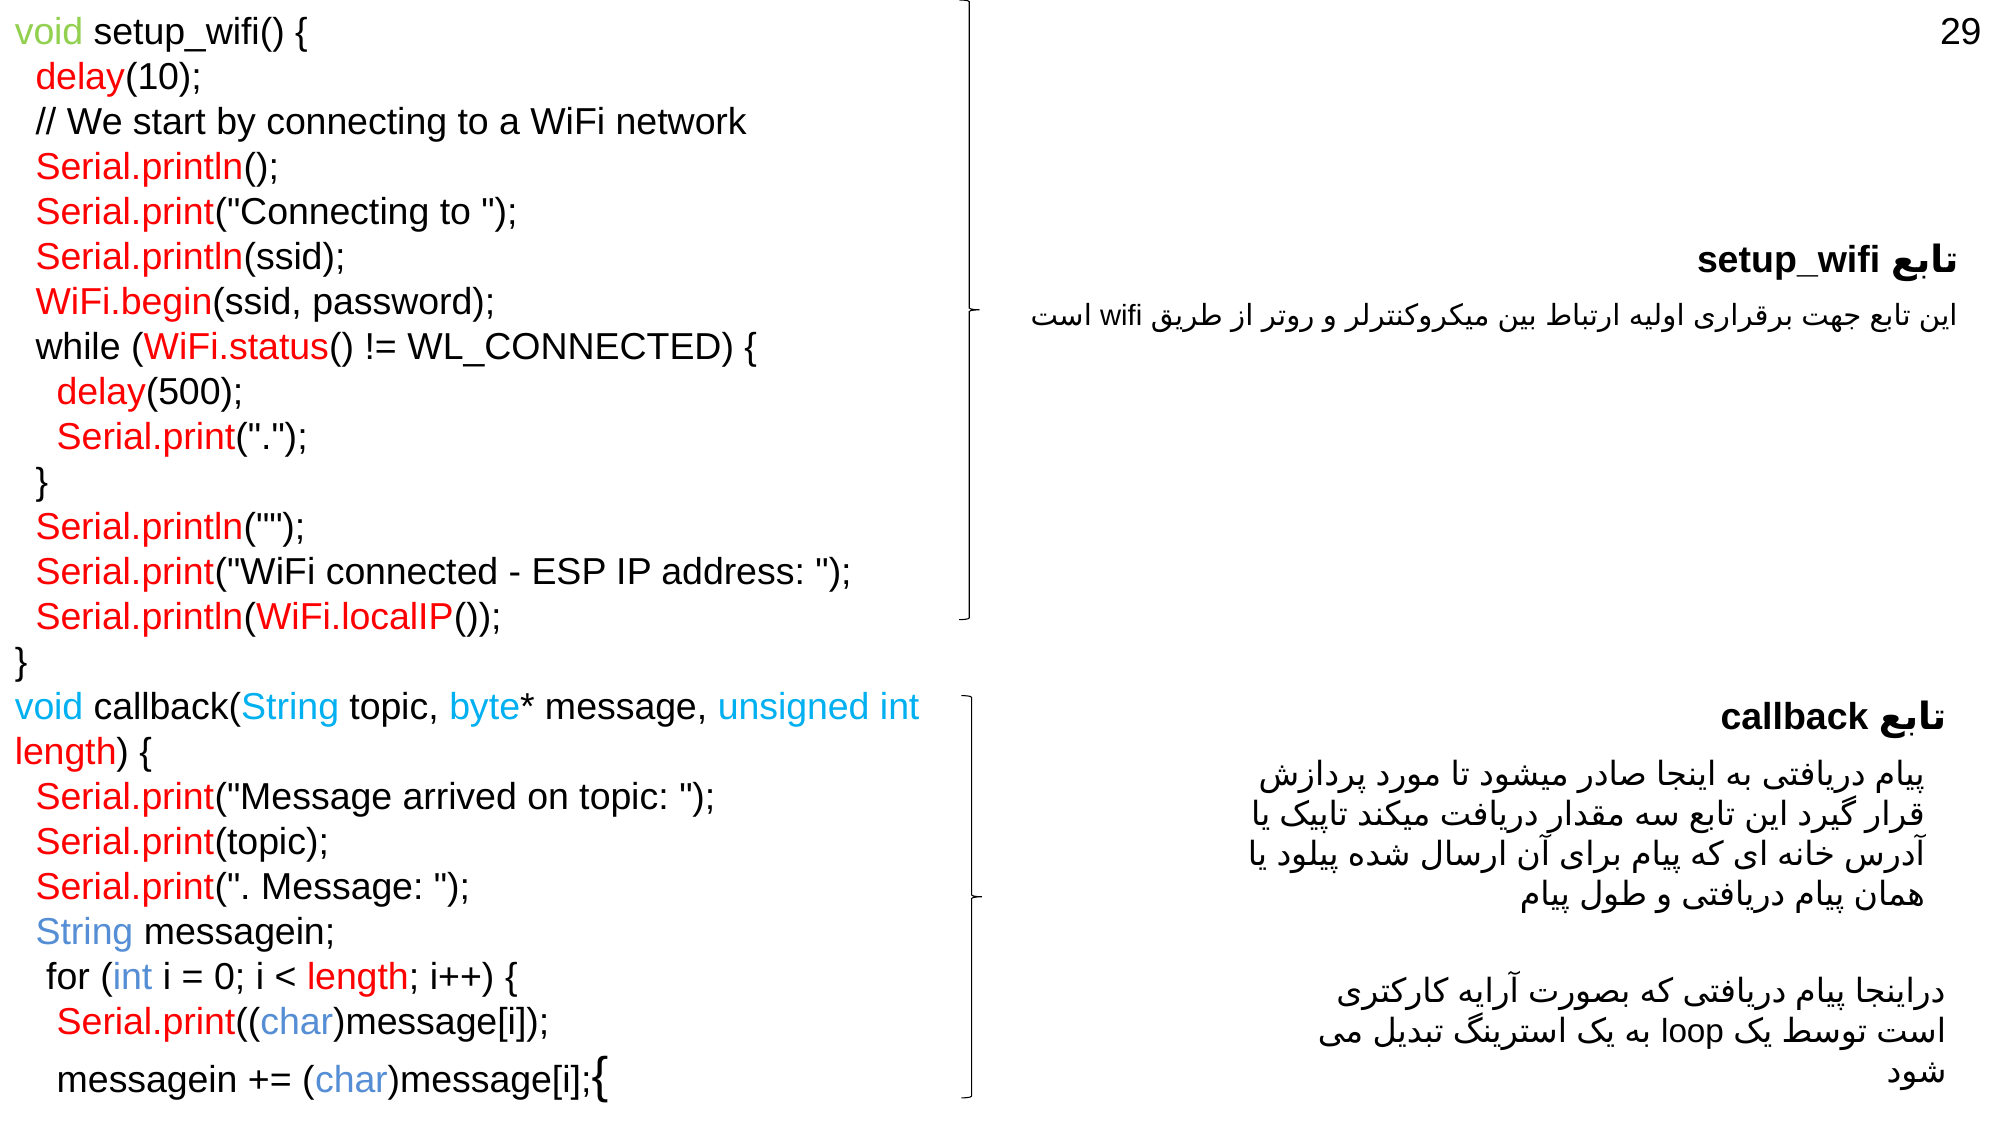

void setup_wifi() {
  delay(10);
  // We start by connecting to a WiFi network
  Serial.println();
  Serial.print("Connecting to ");
  Serial.println(ssid);
  WiFi.begin(ssid, password);
  while (WiFi.status() != WL_CONNECTED) {
    delay(500);
    Serial.print(".");
  }
  Serial.println("");
  Serial.print("WiFi connected - ESP IP address: ");
  Serial.println(WiFi.localIP());
}
void callback(String topic, byte* message, unsigned int length) {
  Serial.print("Message arrived on topic: ");
  Serial.print(topic);
  Serial.print(". Message: ");
  String messagein;
   for (int i = 0; i < length; i++) {
    Serial.print((char)message[i]);
    messagein += (char)message[i];{

29
تابع setup_wifi
این تابع جهت برقراری اولیه ارتباط بین میکروکنترلر و روتر از طریق wifi است
تابع callback

پیام دریافتی به اینجا صادر میشود تا مورد پردازش قرار گیرد این تابع سه مقدار دریافت میکند تاپیک یا آدرس خانه ای که پیام برای آن ارسال شده پیلود یا همان پیام دریافتی و طول پیام
دراینجا پیام دریافتی که بصورت آرایه کارکتری است توسط یک loop به یک استرینگ تبدیل می شود